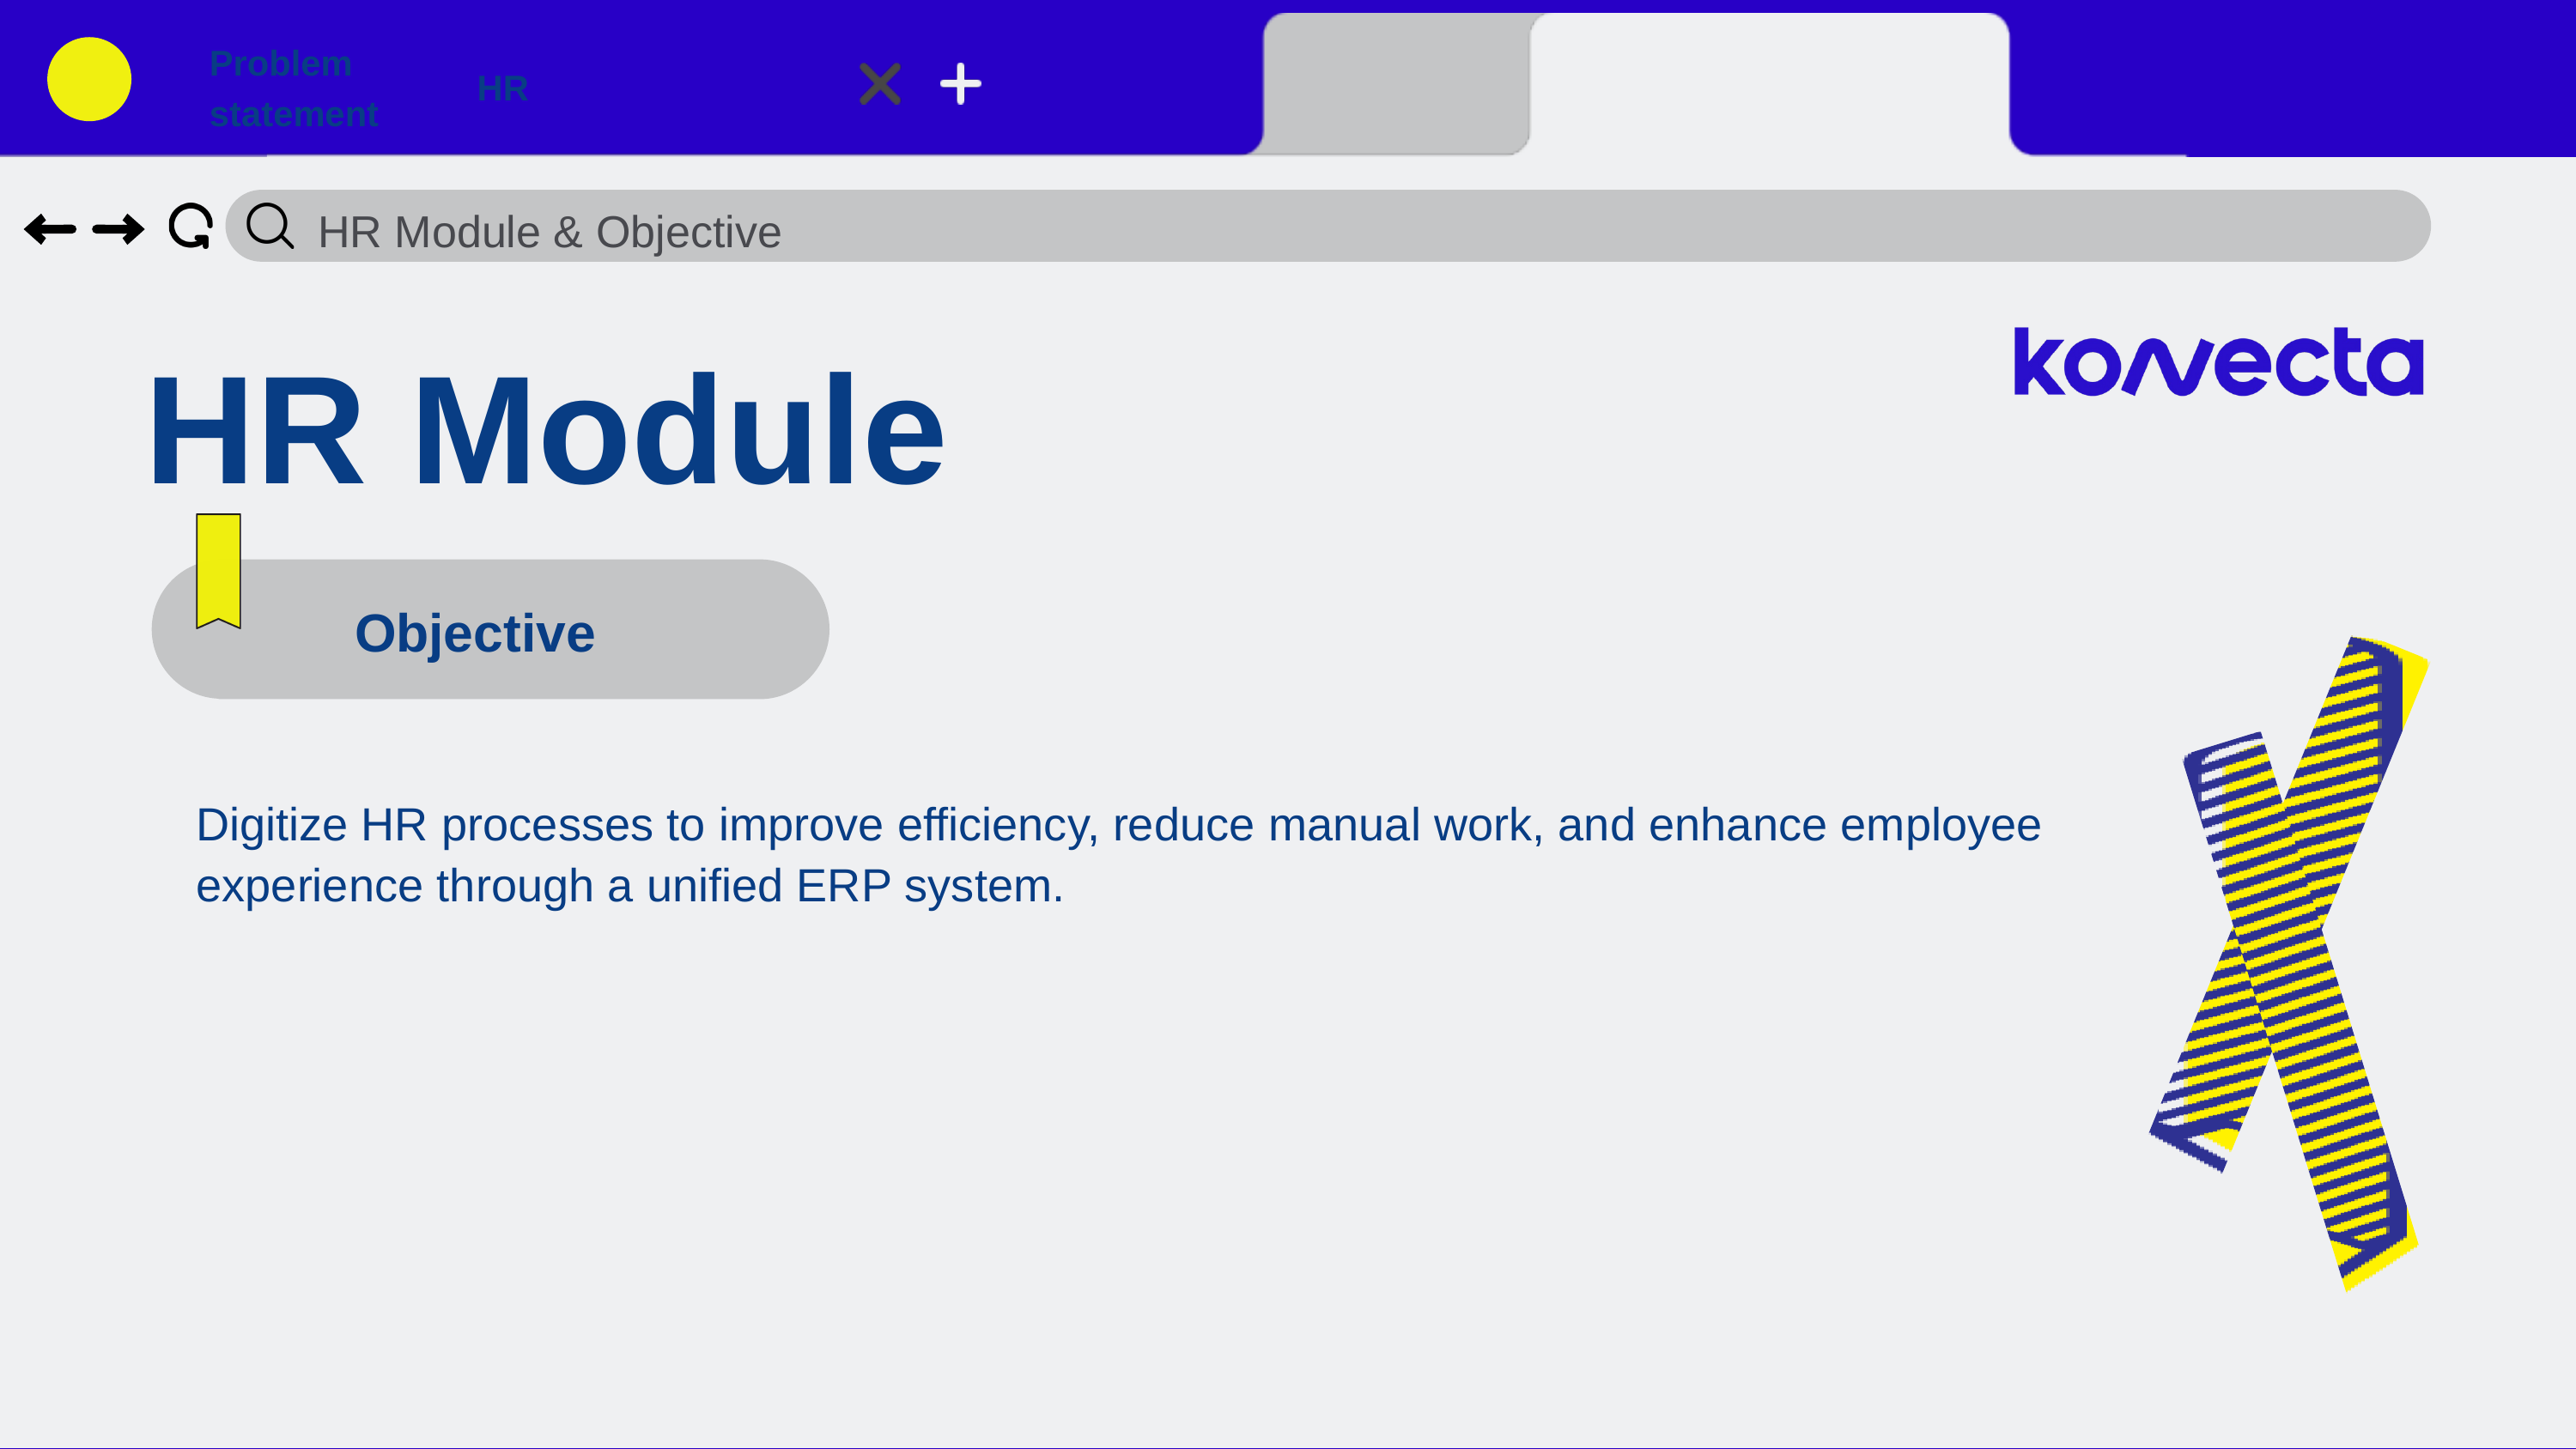

Problem statement

HR

HR Module & Objective

HR Module

Objective

Digitize HR processes to improve efficiency, reduce manual work, and enhance employee experience through a unified ERP system.